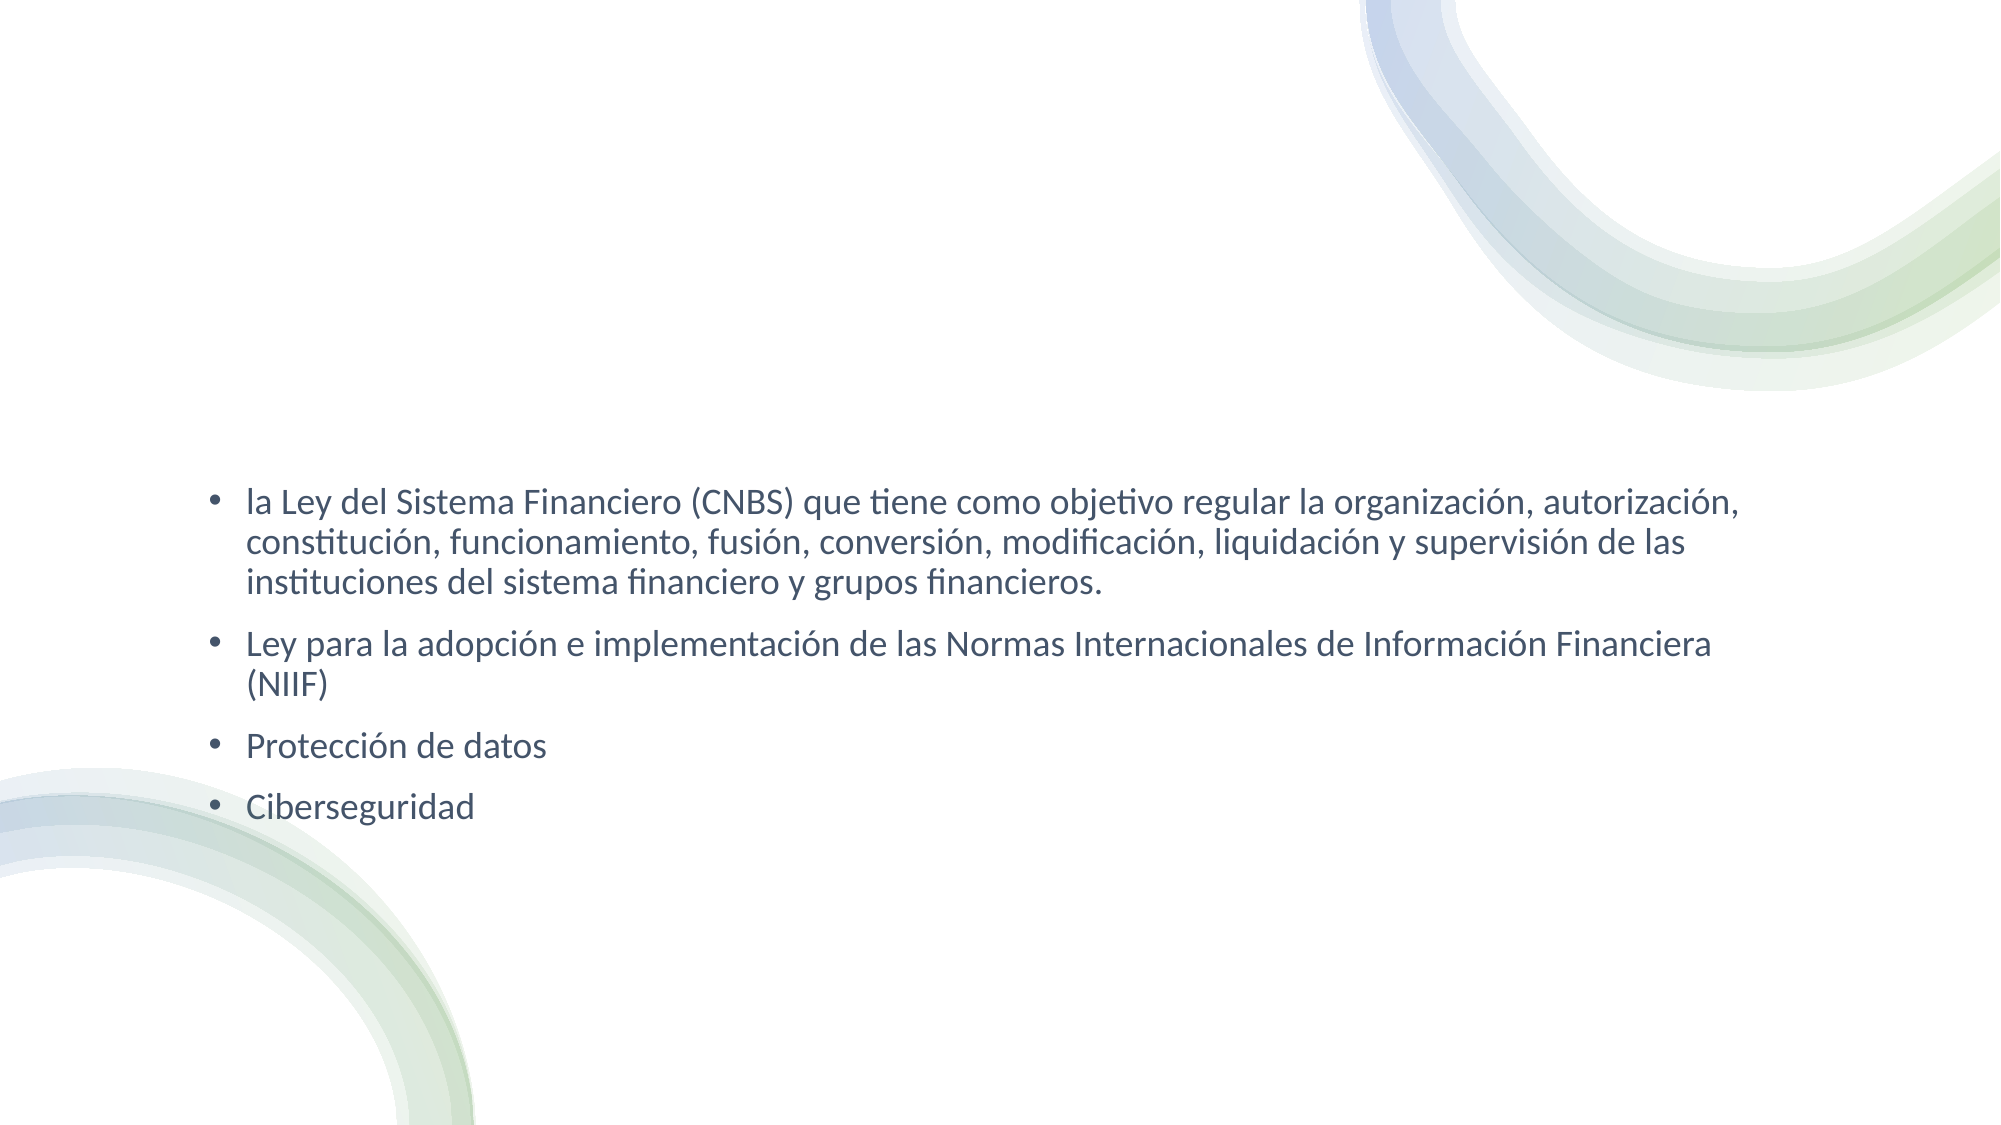

#
la Ley del Sistema Financiero (CNBS) que tiene como objetivo regular la organización, autorización, constitución, funcionamiento, fusión, conversión, modificación, liquidación y supervisión de las instituciones del sistema financiero y grupos financieros.
Ley para la adopción e implementación de las Normas Internacionales de Información Financiera (NIIF)
Protección de datos
Ciberseguridad